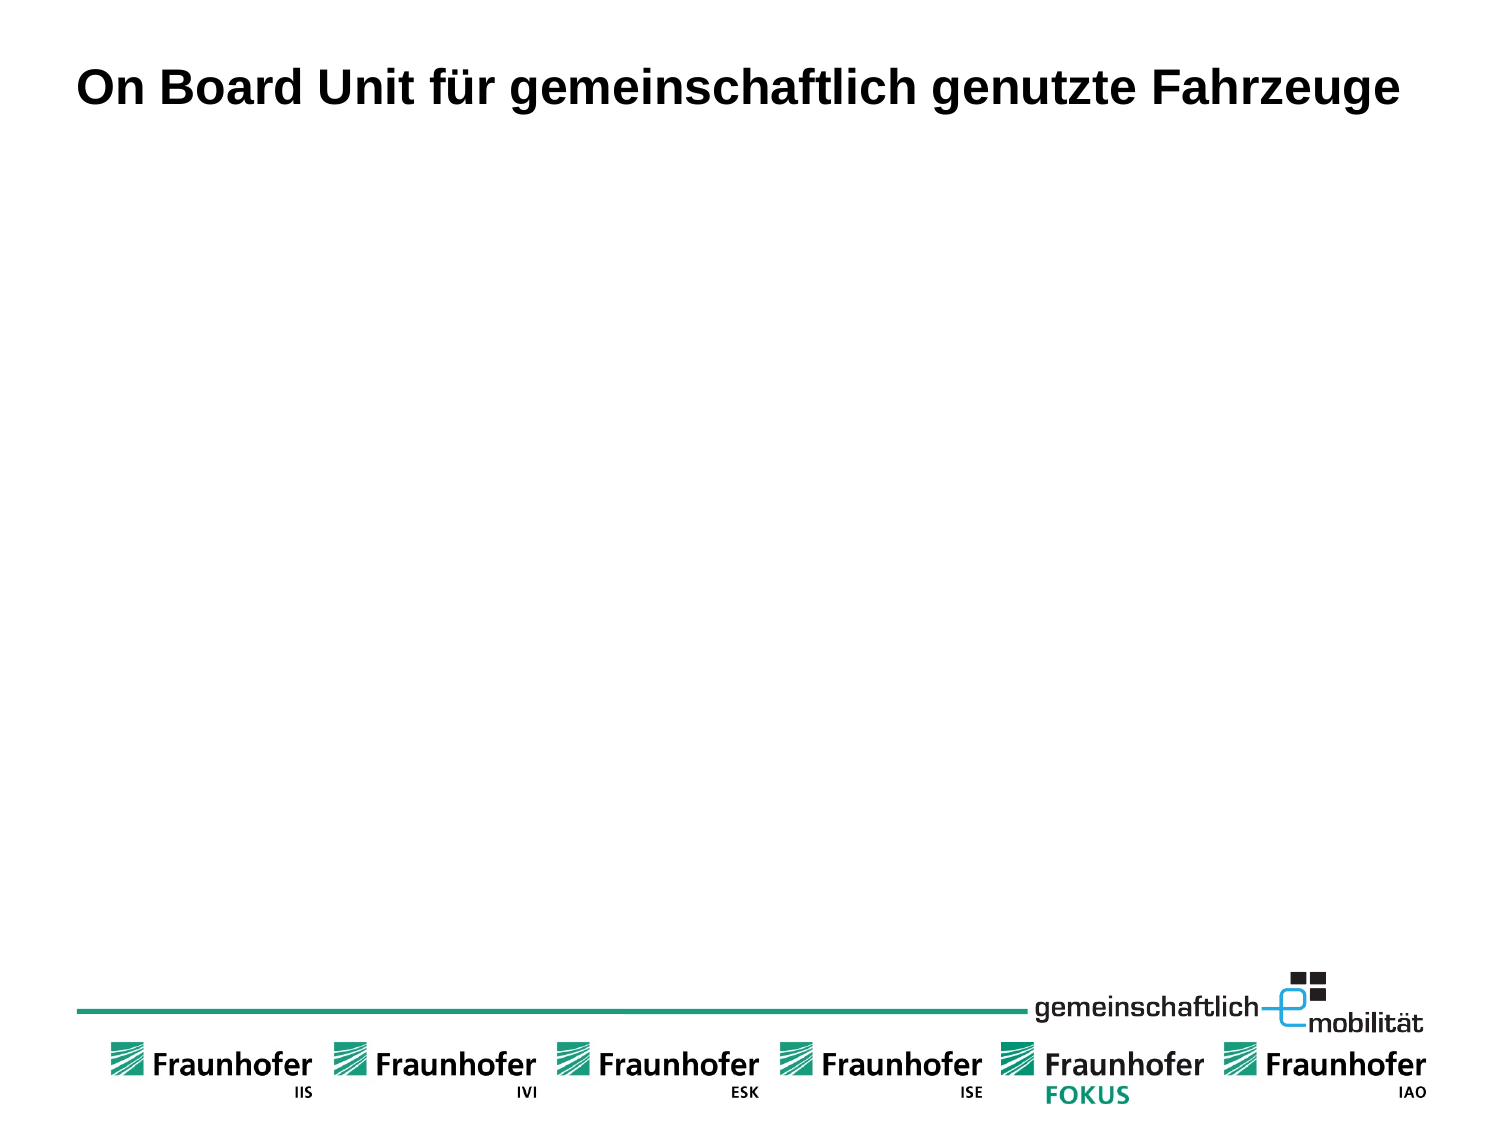

# On Board Unit für gemeinschaftlich genutzte Fahrzeuge